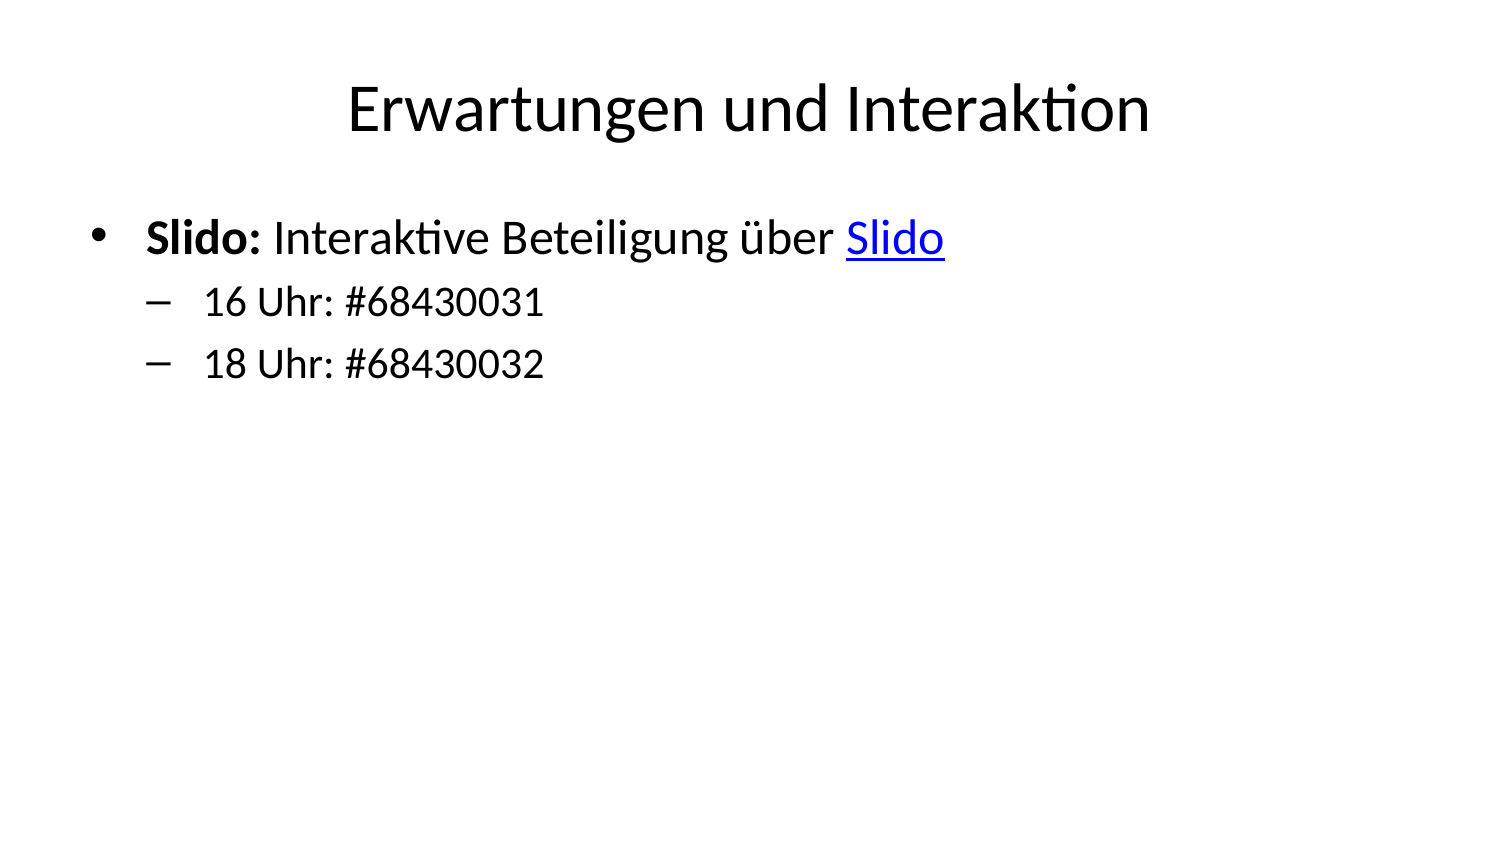

# Erwartungen und Interaktion
Slido: Interaktive Beteiligung über Slido
16 Uhr: #68430031
18 Uhr: #68430032